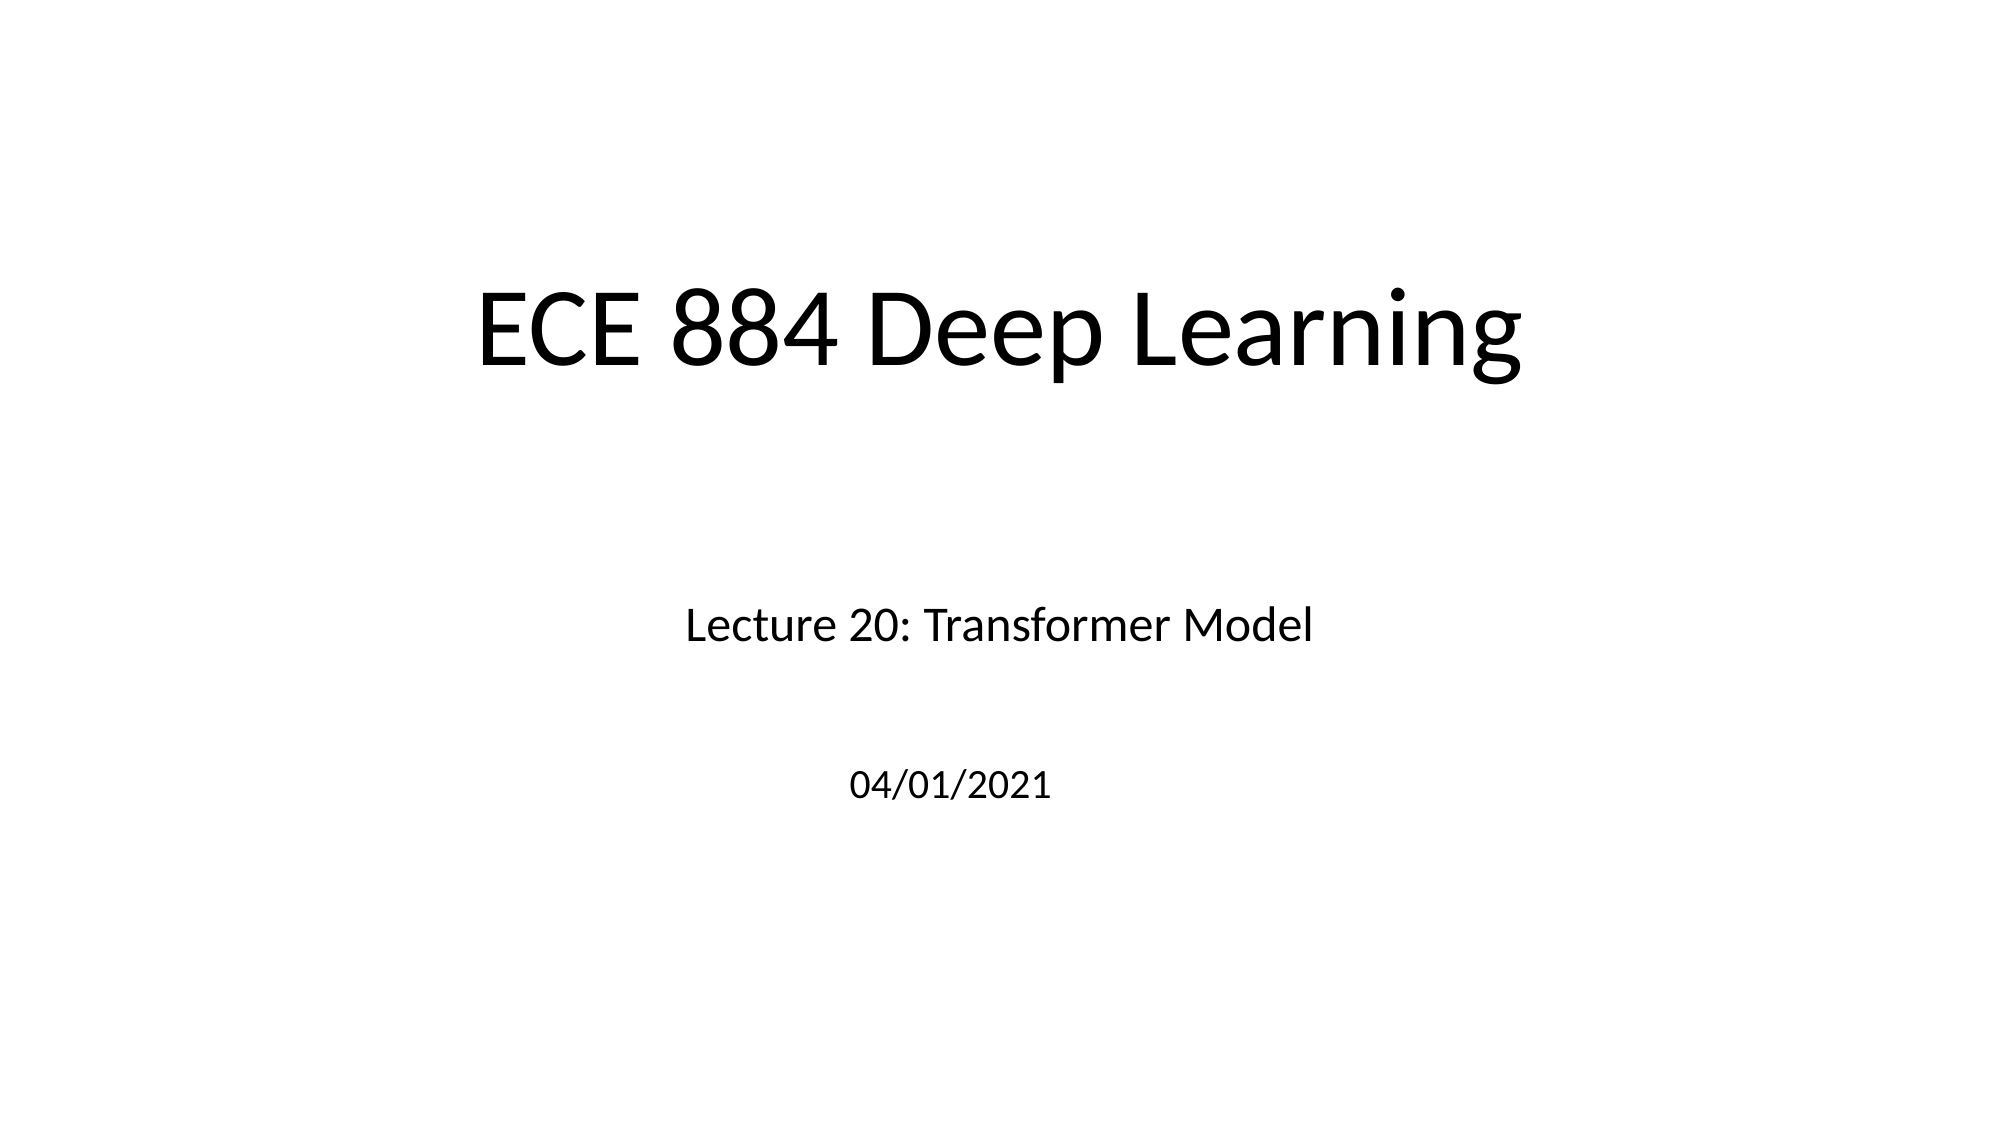

# ECE 884 Deep Learning
Lecture 20: Transformer Model
04/01/2021